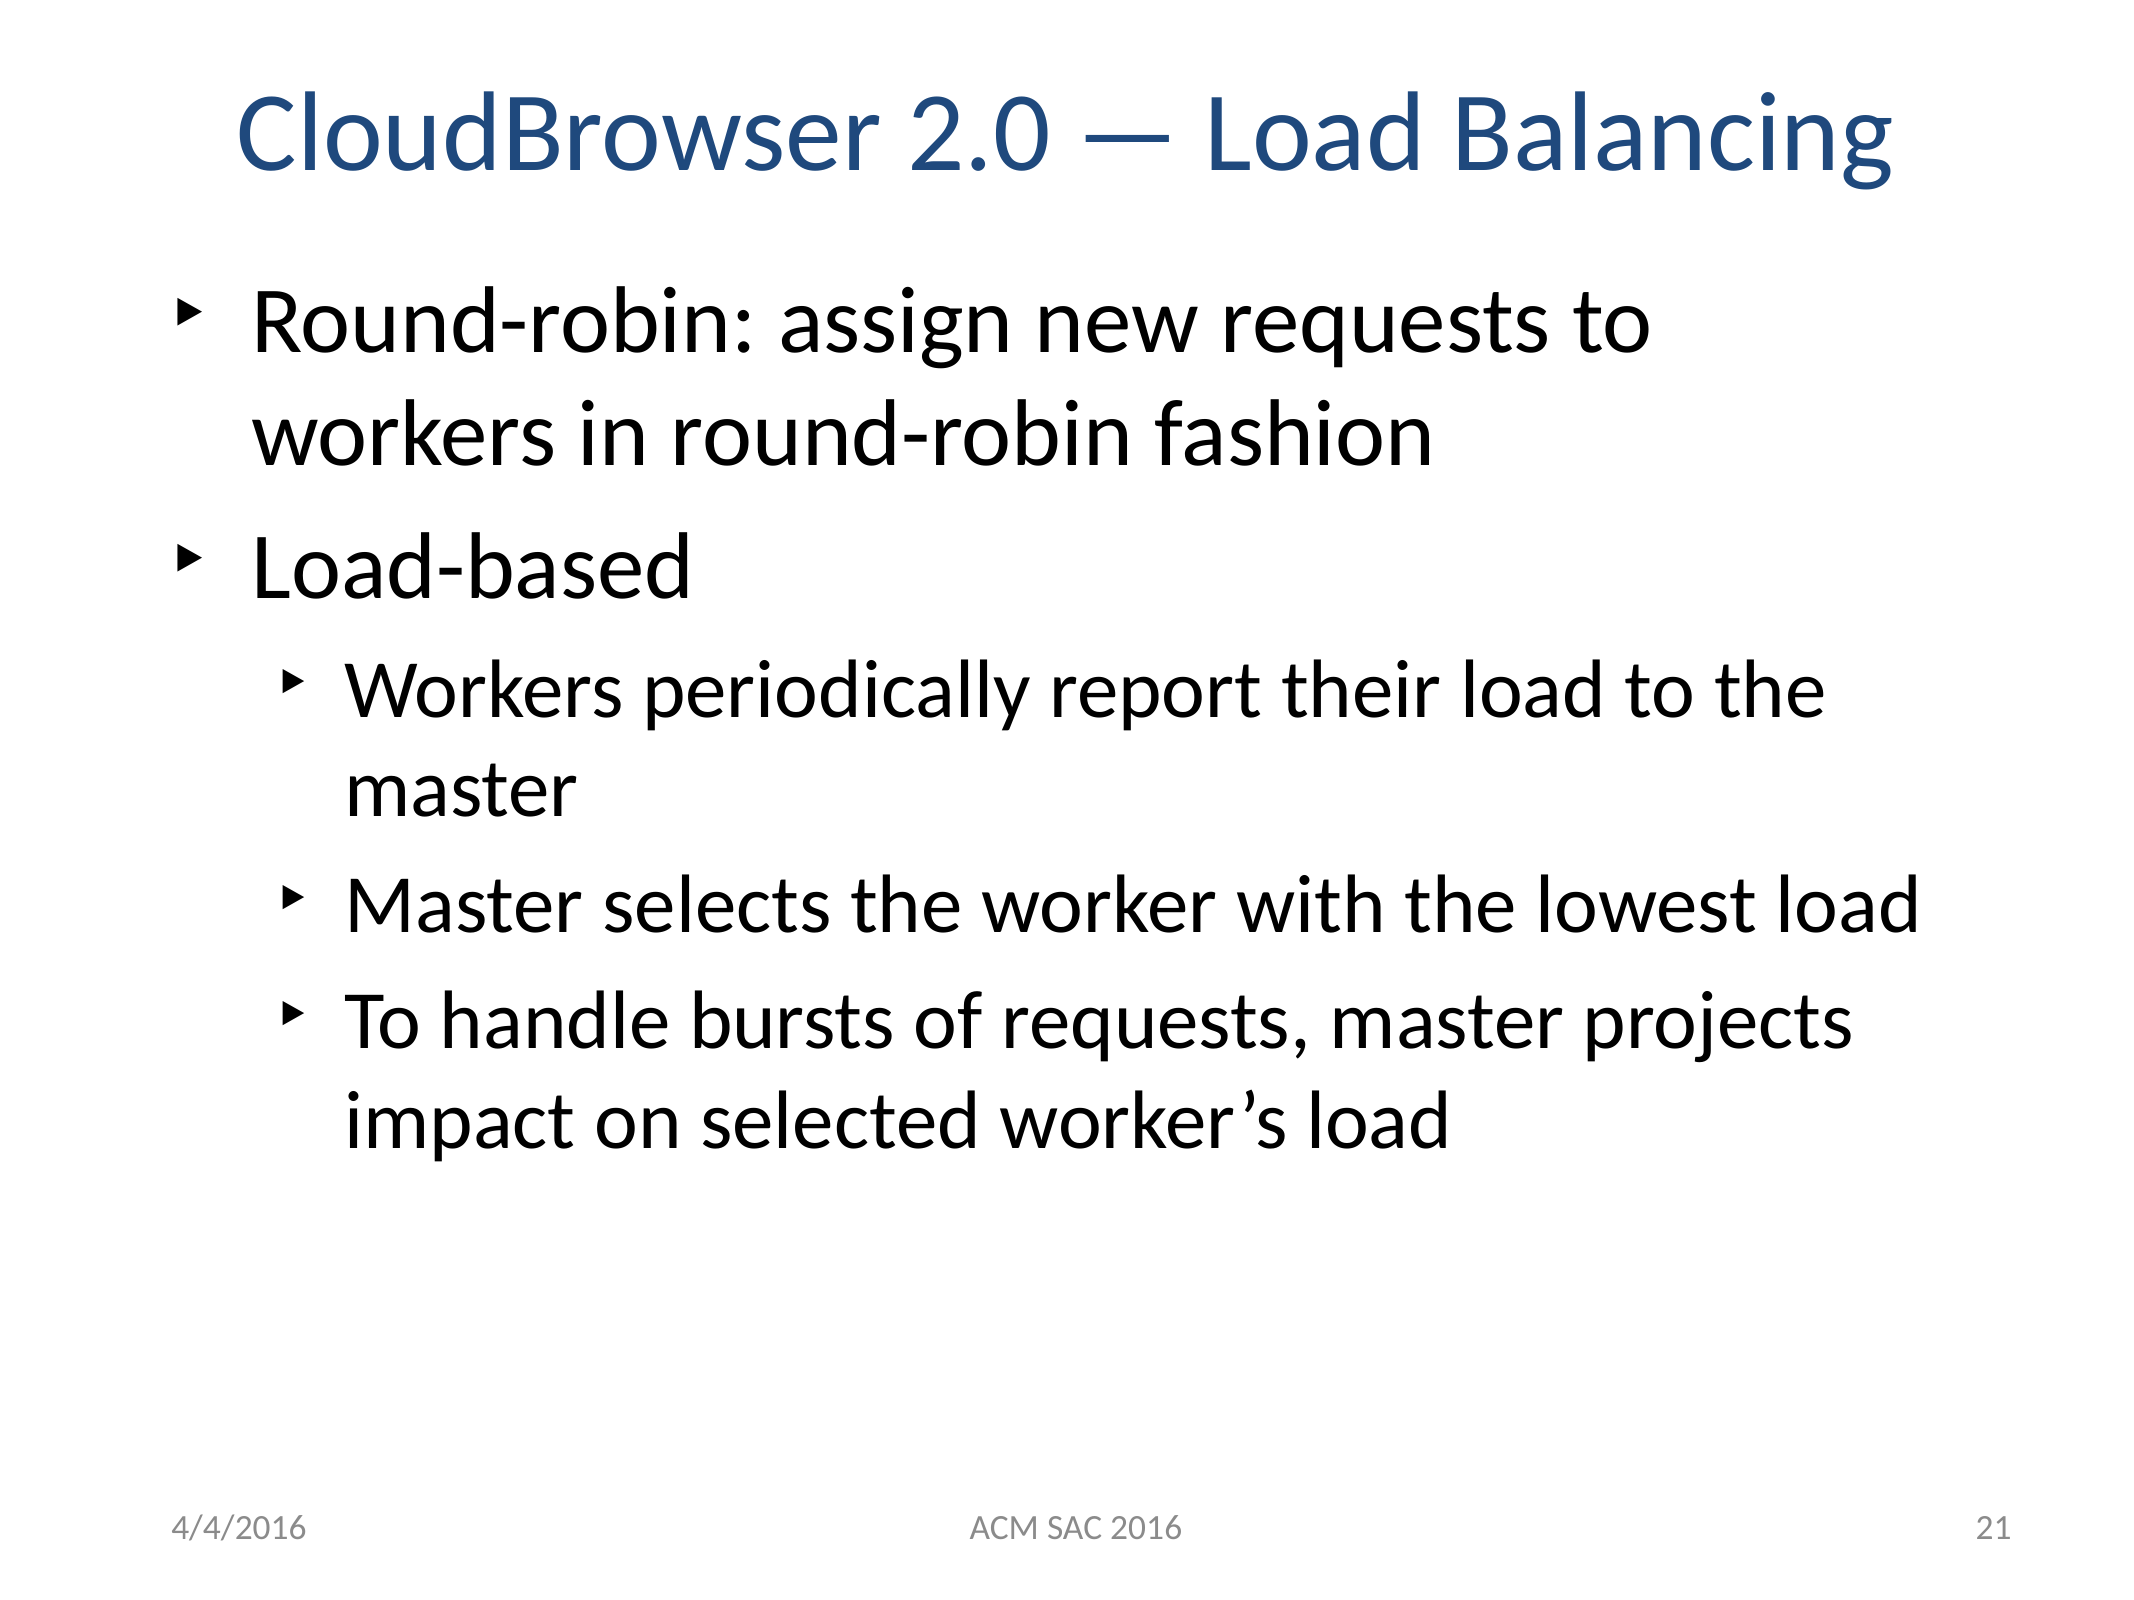

# CloudBrowser 2.0 — Load Balancing
Round-robin: assign new requests to workers in round-robin fashion
Load-based
Workers periodically report their load to the master
Master selects the worker with the lowest load
To handle bursts of requests, master projects impact on selected worker’s load
21